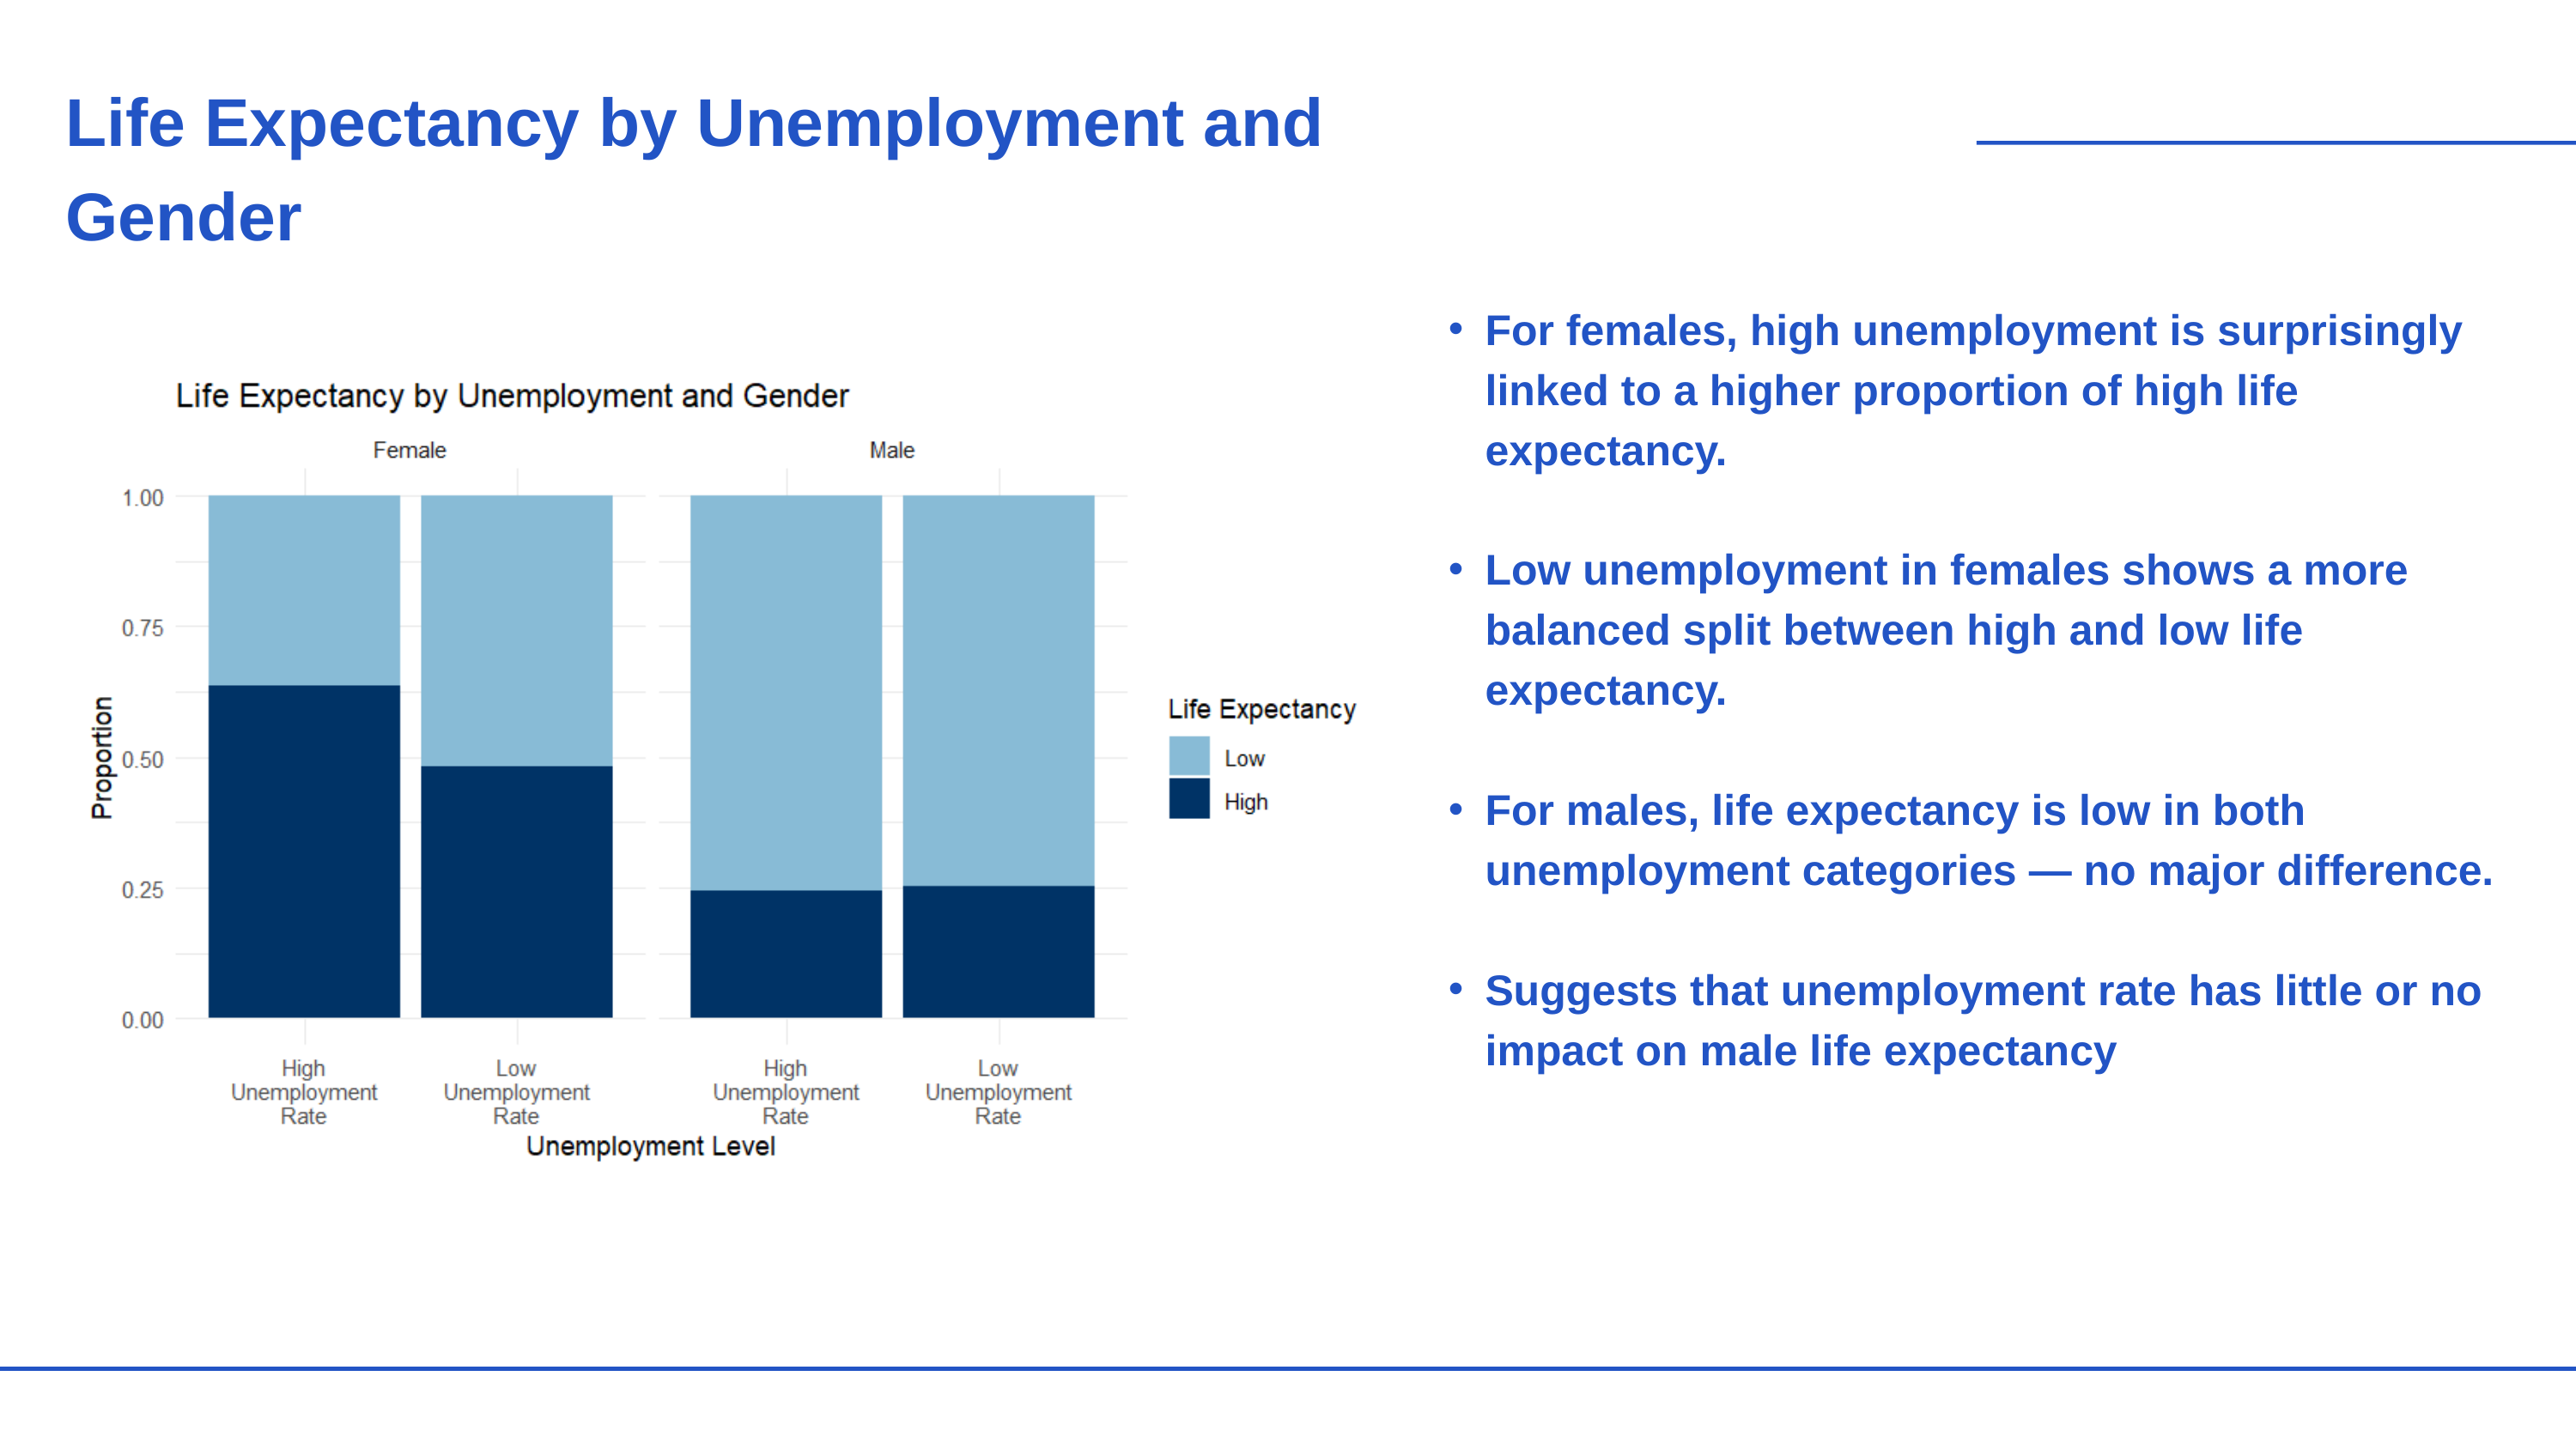

Life Expectancy by Unemployment and Gender

For females, high unemployment is surprisingly linked to a higher proportion of high life expectancy.

Low unemployment in females shows a more balanced split between high and low life expectancy.

For males, life expectancy is low in both unemployment categories — no major difference.

Suggests that unemployment rate has little or no impact on male life expectancy